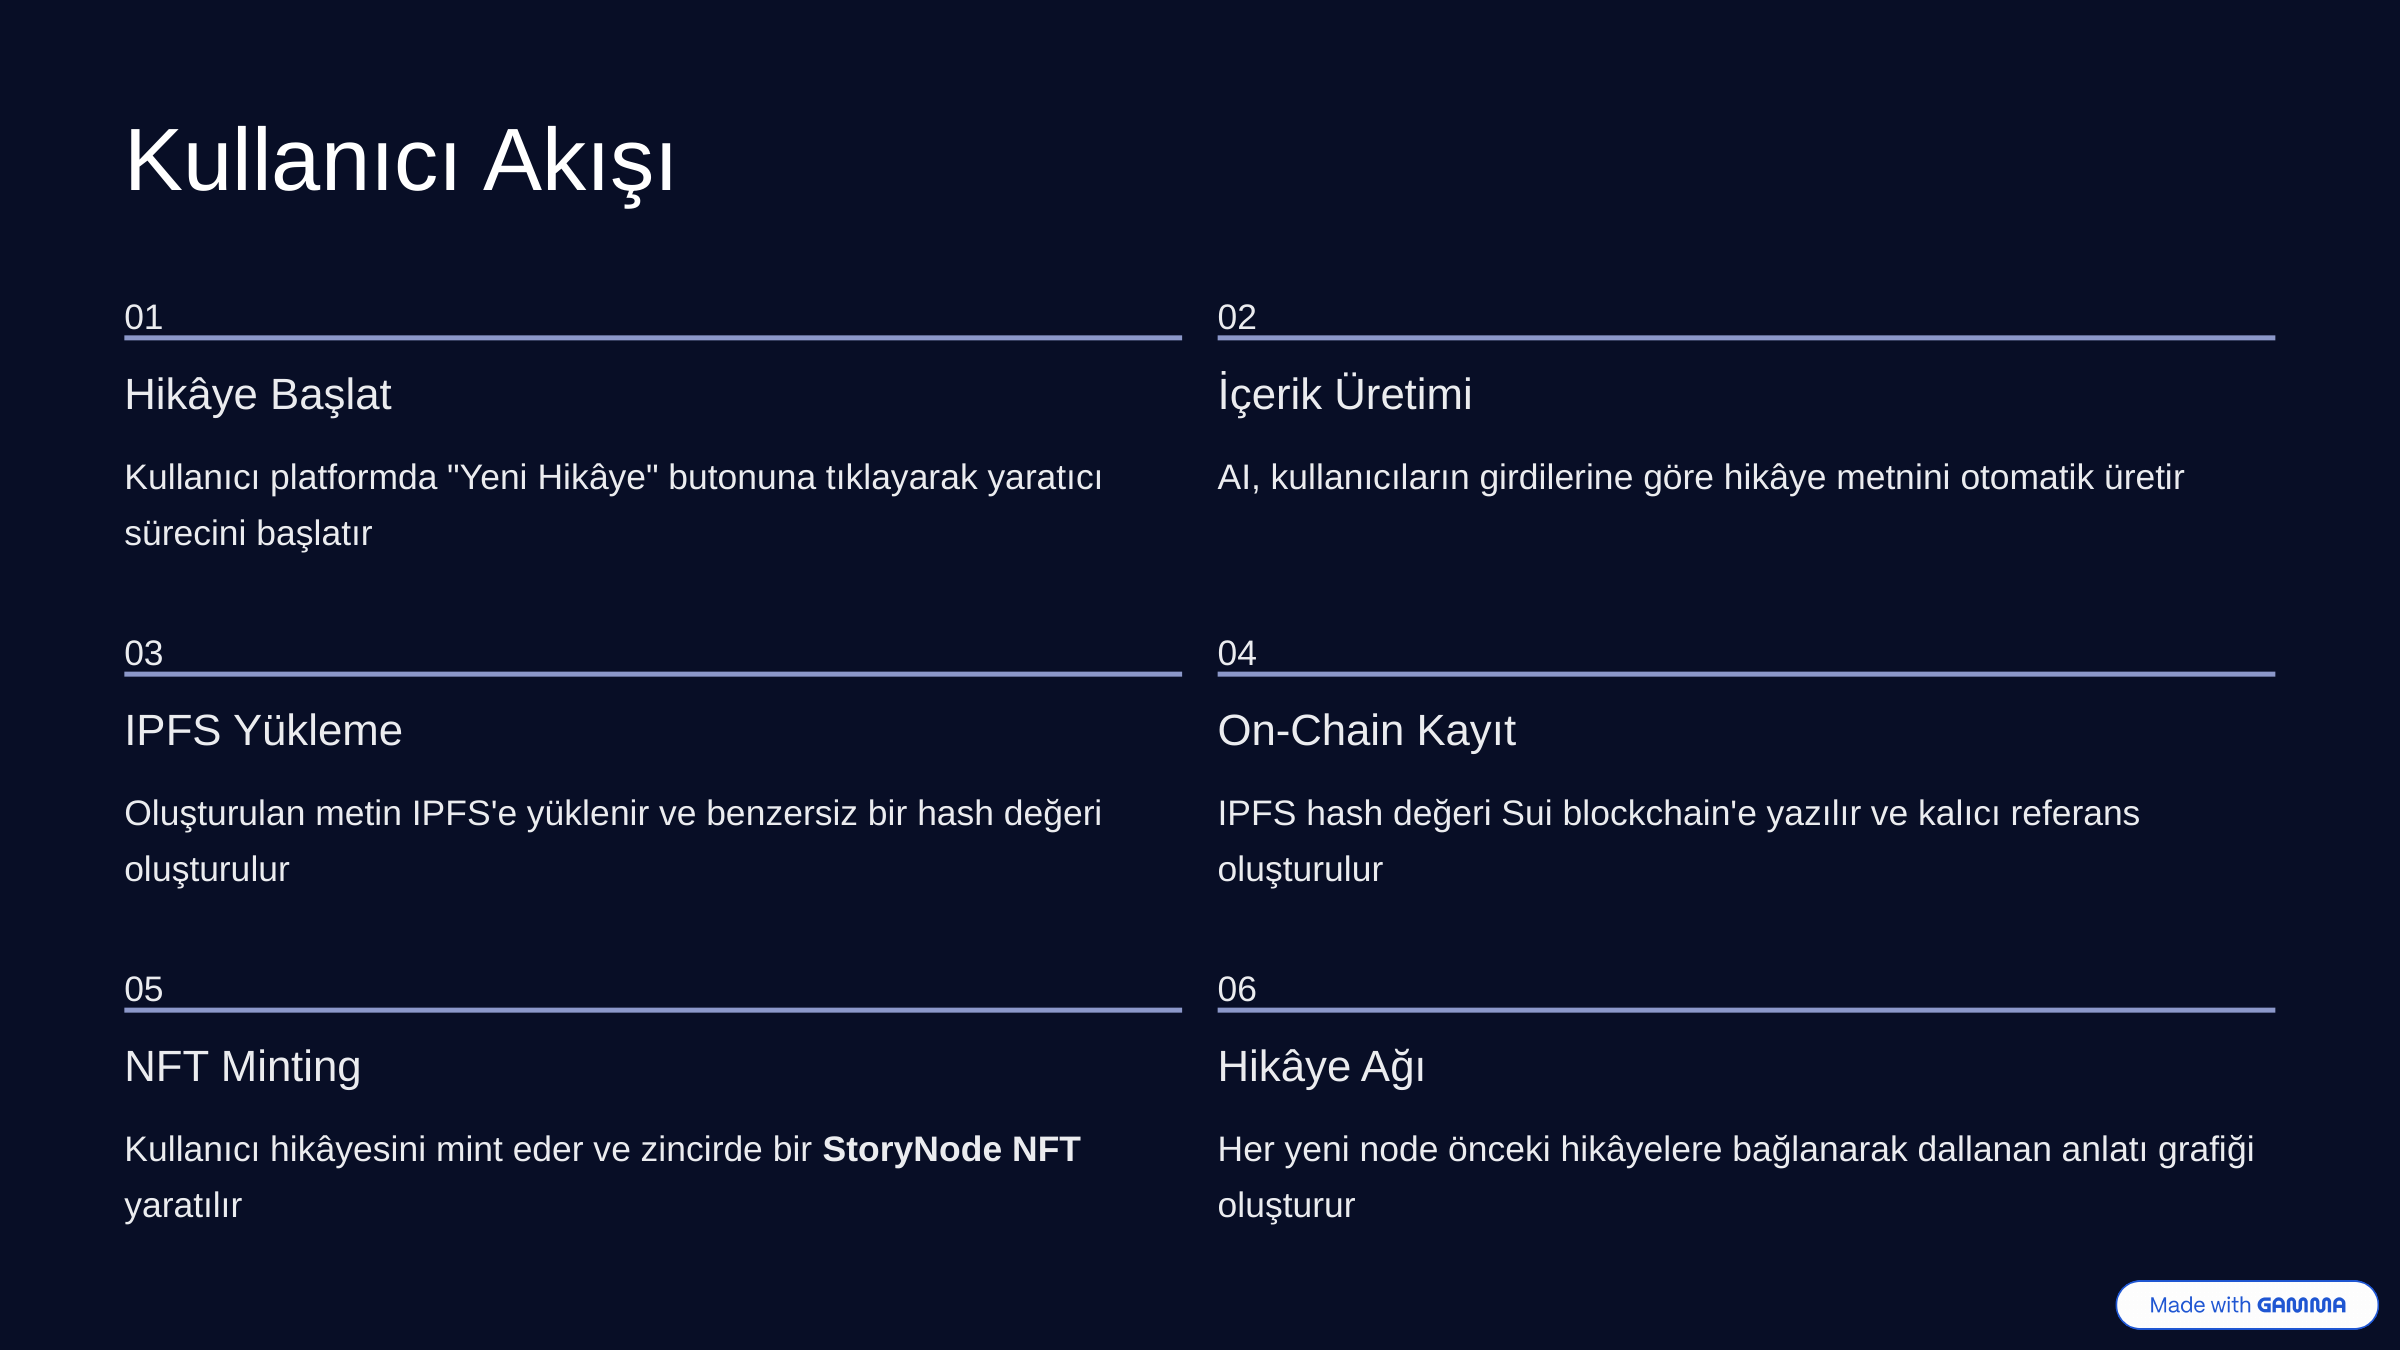

Kullanıcı Akışı
01
02

Hikâye Başlat
İçerik Üretimi
Kullanıcı platformda "Yeni Hikâye" butonuna tıklayarak yaratıcı sürecini başlatır
AI, kullanıcıların girdilerine göre hikâye metnini otomatik üretir
03
04

IPFS Yükleme
On-Chain Kayıt
Oluşturulan metin IPFS'e yüklenir ve benzersiz bir hash değeri oluşturulur
IPFS hash değeri Sui blockchain'e yazılır ve kalıcı referans oluşturulur
05
06

NFT Minting
Hikâye Ağı
Kullanıcı hikâyesini mint eder ve zincirde bir StoryNode NFT yaratılır
Her yeni node önceki hikâyelere bağlanarak dallanan anlatı grafiği oluşturur